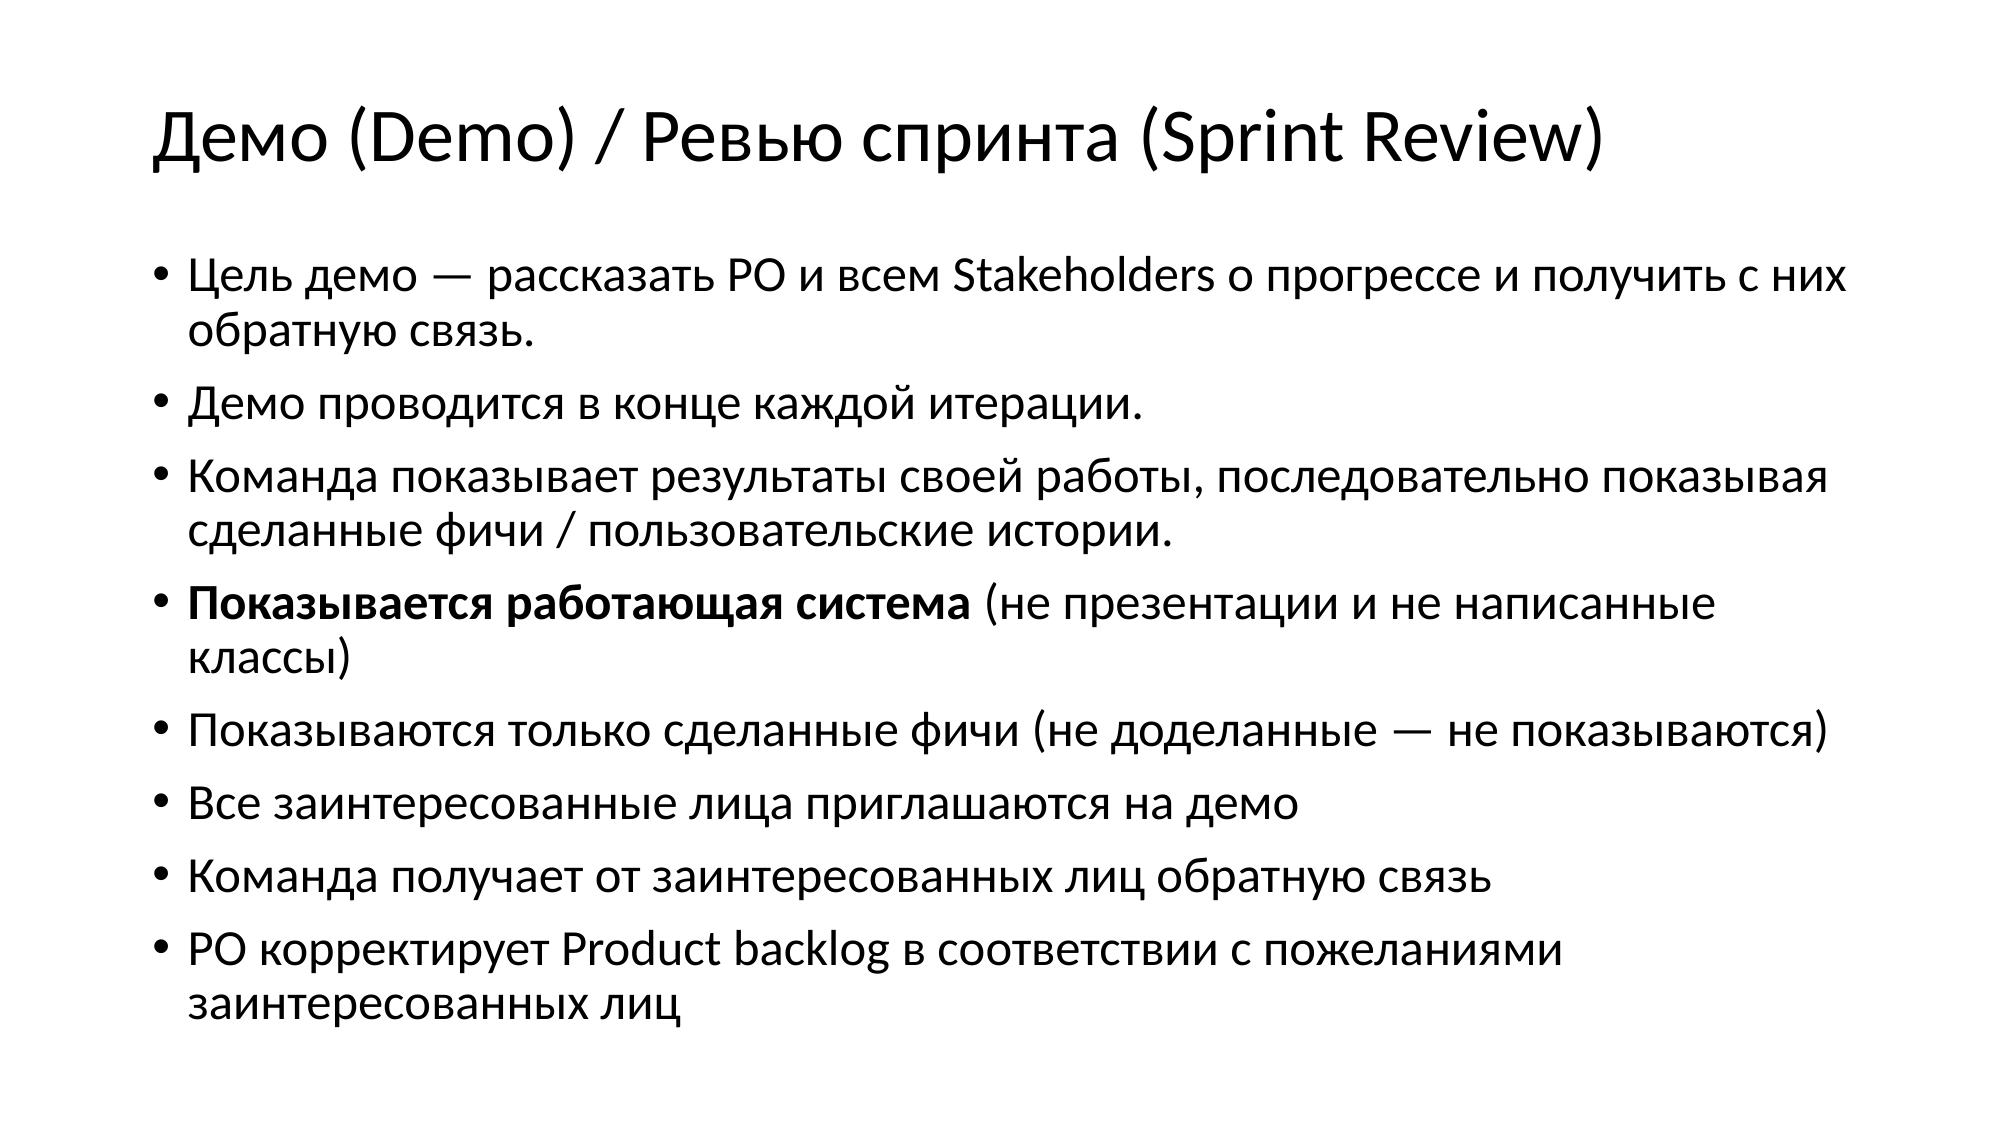

# Демо (Demo) / Ревью спринта (Sprint Review)
Цель демо — рассказать PO и всем Stakeholders о прогрессе и получить с них обратную связь.
Демо проводится в конце каждой итерации.
Команда показывает результаты своей работы, последовательно показывая сделанные фичи / пользовательские истории.
Показывается работающая система (не презентации и не написанные классы)
Показываются только сделанные фичи (не доделанные — не показываются)
Все заинтересованные лица приглашаются на демо
Команда получает от заинтересованных лиц обратную связь
PO корректирует Product backlog в соответствии с пожеланиями заинтересованных лиц